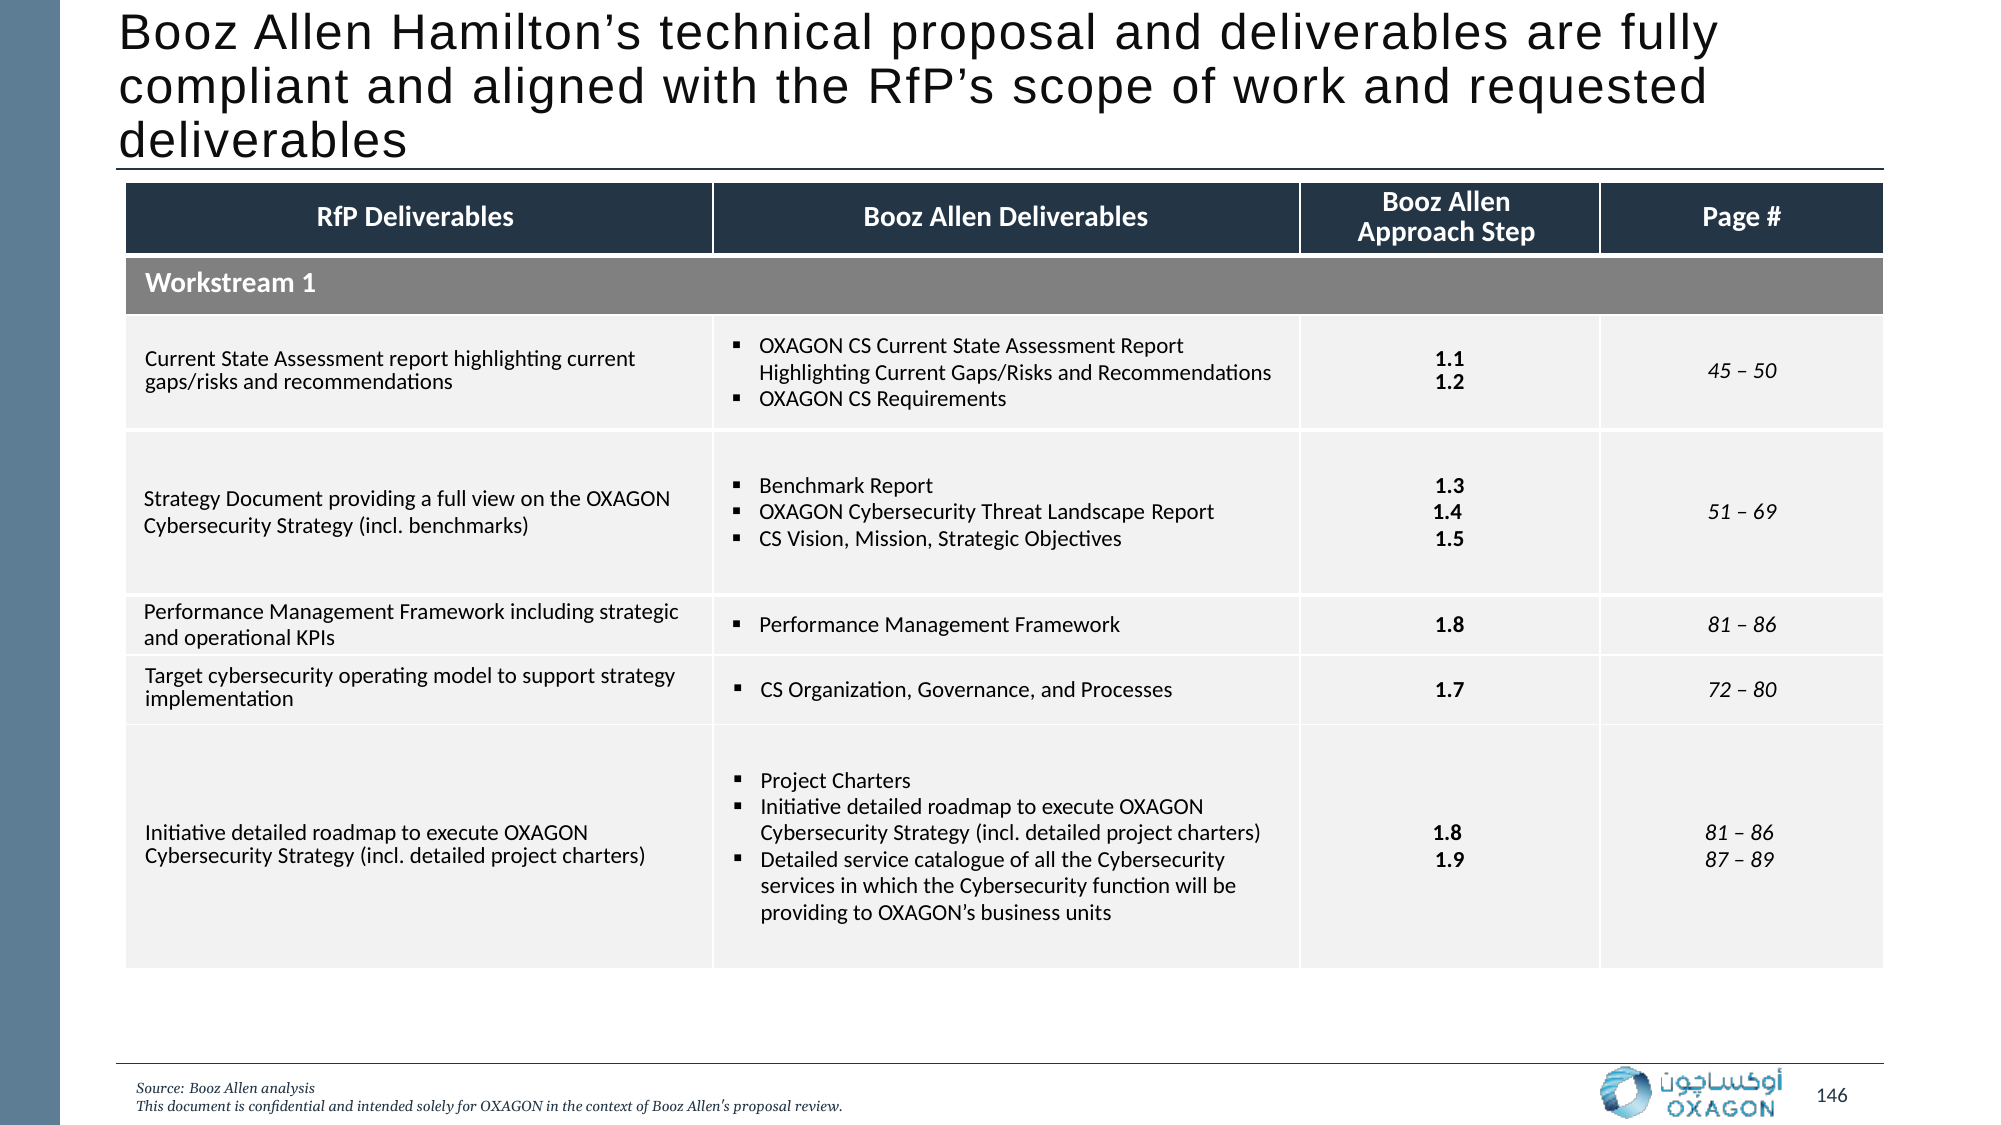

# Booz Allen Hamilton’s technical proposal and deliverables are fully compliant and aligned with the RfP’s scope of work and requested deliverables
| RfP Deliverables | Booz Allen Deliverables | Booz Allen Approach Step | Page # |
| --- | --- | --- | --- |
| Workstream 1 |  |  |  |
| Current State Assessment report highlighting current gaps/risks and recommendations | OXAGON CS Current State Assessment Report Highlighting Current Gaps/Risks and Recommendations OXAGON CS Requirements | 1.1 1.2 | 45 – 50 |
| Strategy Document providing a full view on the OXAGON Cybersecurity Strategy (incl. benchmarks) | Benchmark Report OXAGON Cybersecurity Threat Landscape Report CS Vision, Mission, Strategic Objectives | 1.3 1.4 1.5 | 51 – 69 |
| Performance Management Framework including strategic and operational KPIs | Performance Management Framework | 1.8 | 81 – 86 |
| Target cybersecurity operating model to support strategy implementation | CS Organization, Governance, and Processes | 1.7 | 72 – 80 |
| Initiative detailed roadmap to execute OXAGON Cybersecurity Strategy (incl. detailed project charters) | Project Charters Initiative detailed roadmap to execute OXAGON Cybersecurity Strategy (incl. detailed project charters) Detailed service catalogue of all the Cybersecurity services in which the Cybersecurity function will be providing to OXAGON’s business units | 1.8 1.9 | 81 – 86 87 – 89 |
Source: Booz Allen analysis
This document is confidential and intended solely for OXAGON in the context of Booz Allen's proposal review.